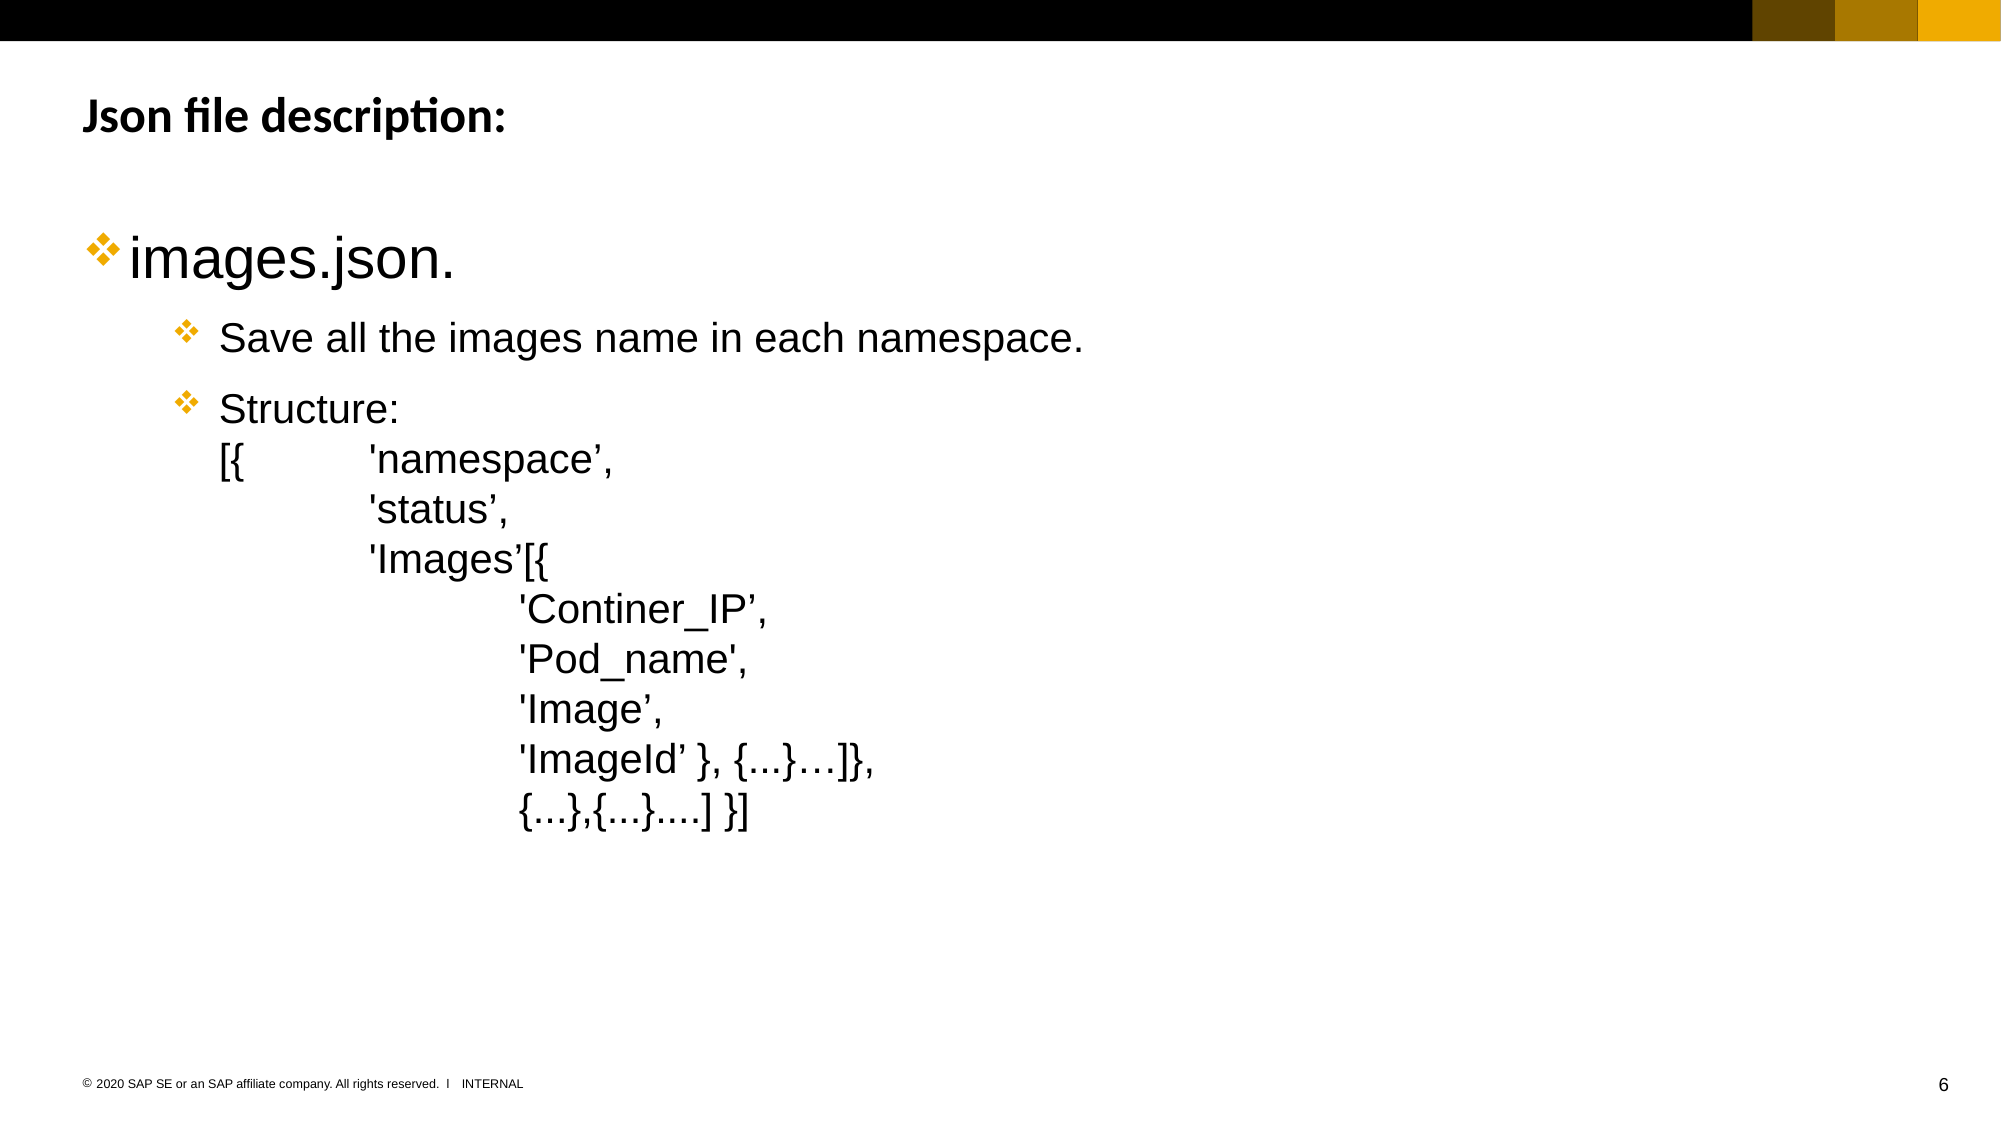

# Json file description:
images.json.
Save all the images name in each namespace.
Structure:
[{	'namespace’,
	'status’,
	'Images’[{
		'Continer_IP’,
		'Pod_name',
		'Image’,
		'ImageId’ }, {...}…]},
		{...},{...}....] }]